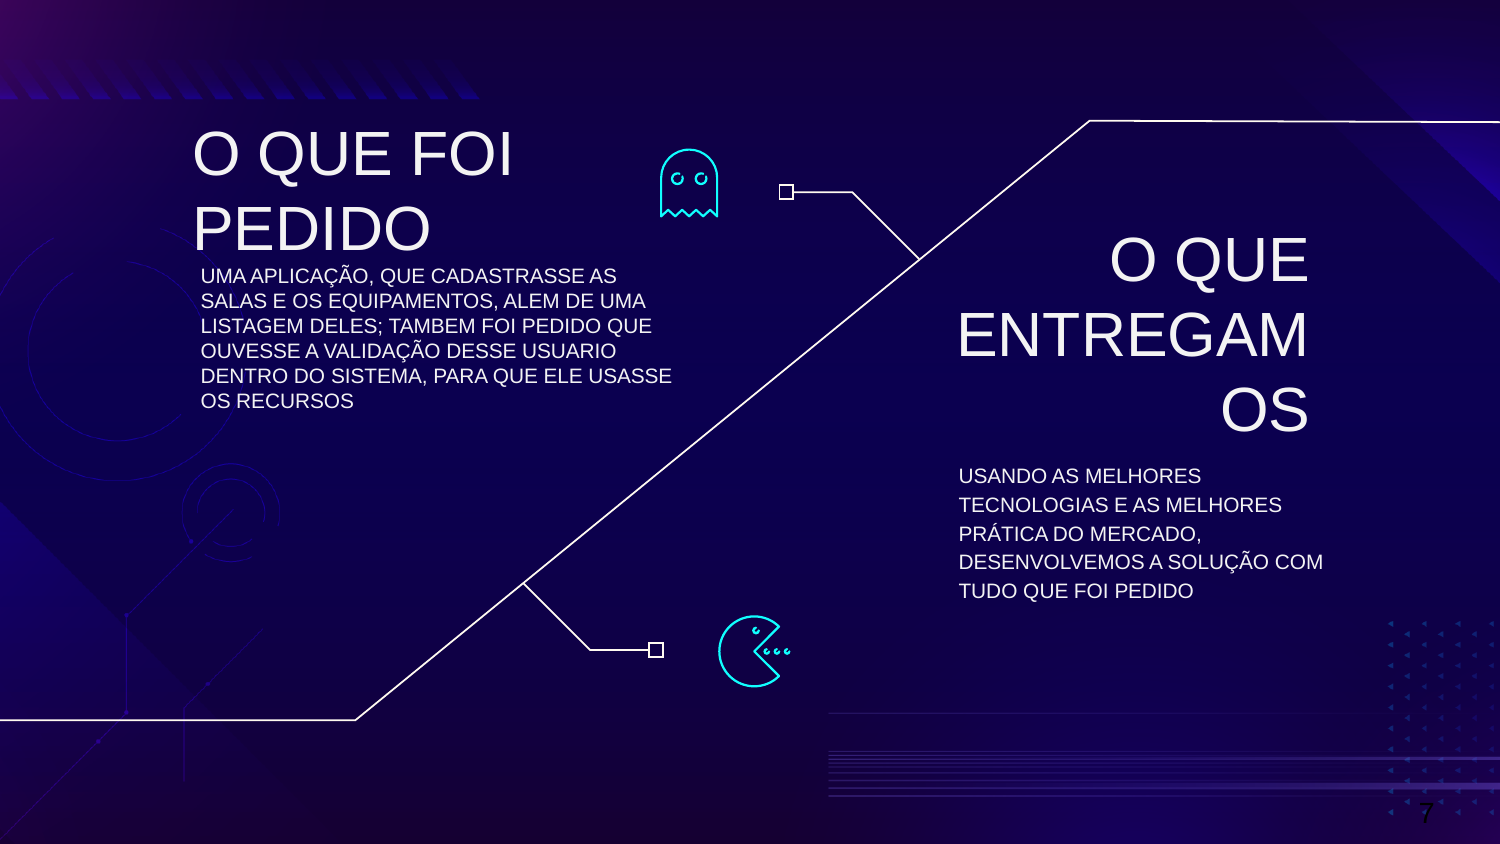

# O QUE FOI PEDIDO

UMA APLICAÇÃO, QUE CADASTRASSE AS SALAS E OS EQUIPAMENTOS, ALEM DE UMA LISTAGEM DELES; TAMBEM FOI PEDIDO QUE OUVESSE A VALIDAÇÃO DESSE USUARIO DENTRO DO SISTEMA, PARA QUE ELE USASSE OS RECURSOS
O QUE ENTREGAMOS
USANDO AS MELHORES TECNOLOGIAS E AS MELHORES PRÁTICA DO MERCADO, DESENVOLVEMOS A SOLUÇÃO COM TUDO QUE FOI PEDIDO

7